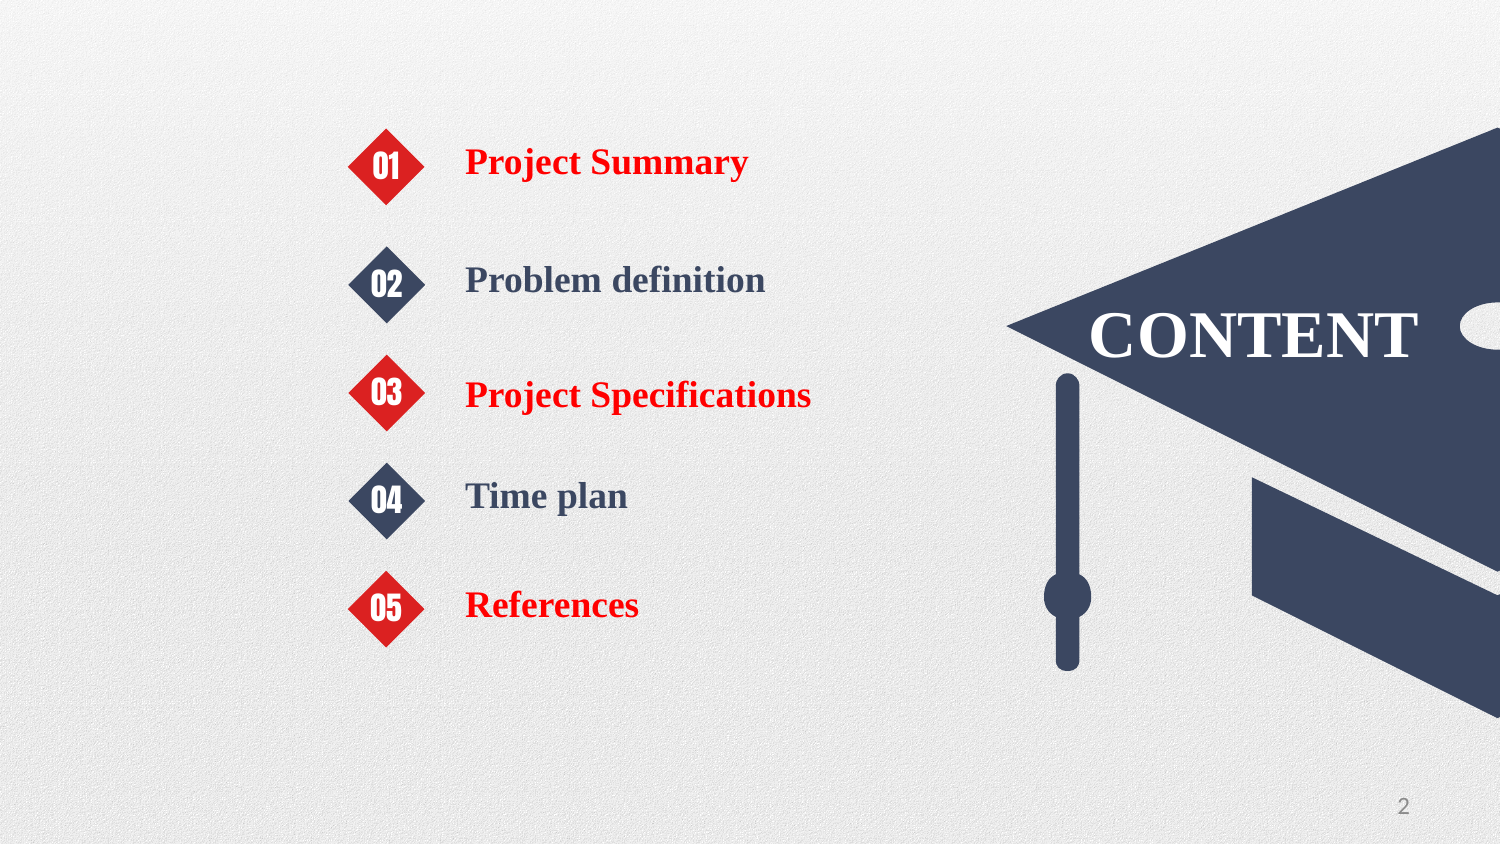

01
Project Summary
02
Problem definition
CONTENT
03
Project Specifications
04
Time plan
05
References
2